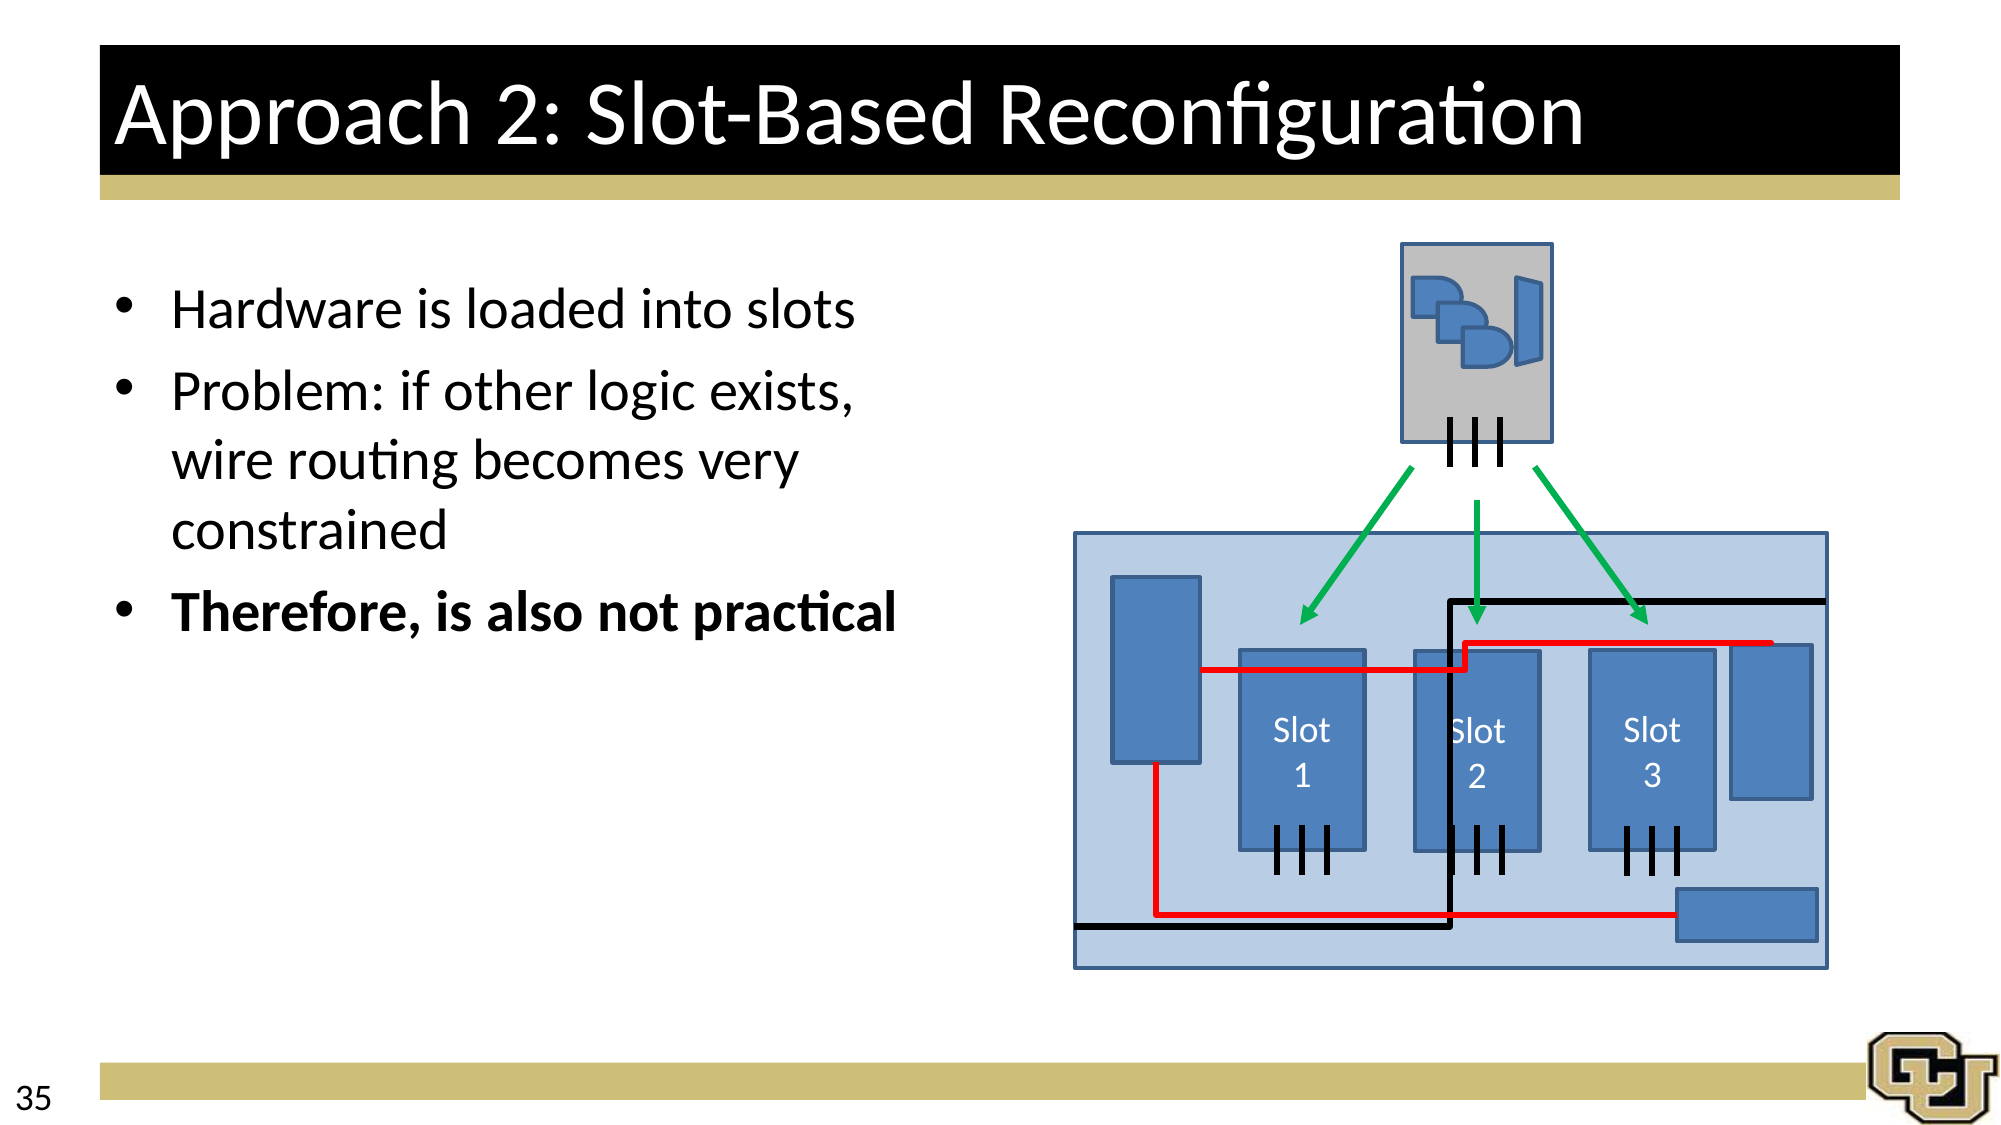

# Approach 2: Slot-Based Reconfiguration

Hardware is loaded into slots
Problem: if other logic exists, wire routing becomes very constrained
Therefore, is also not practical

Slot
1
Slot
3
Slot
2

35